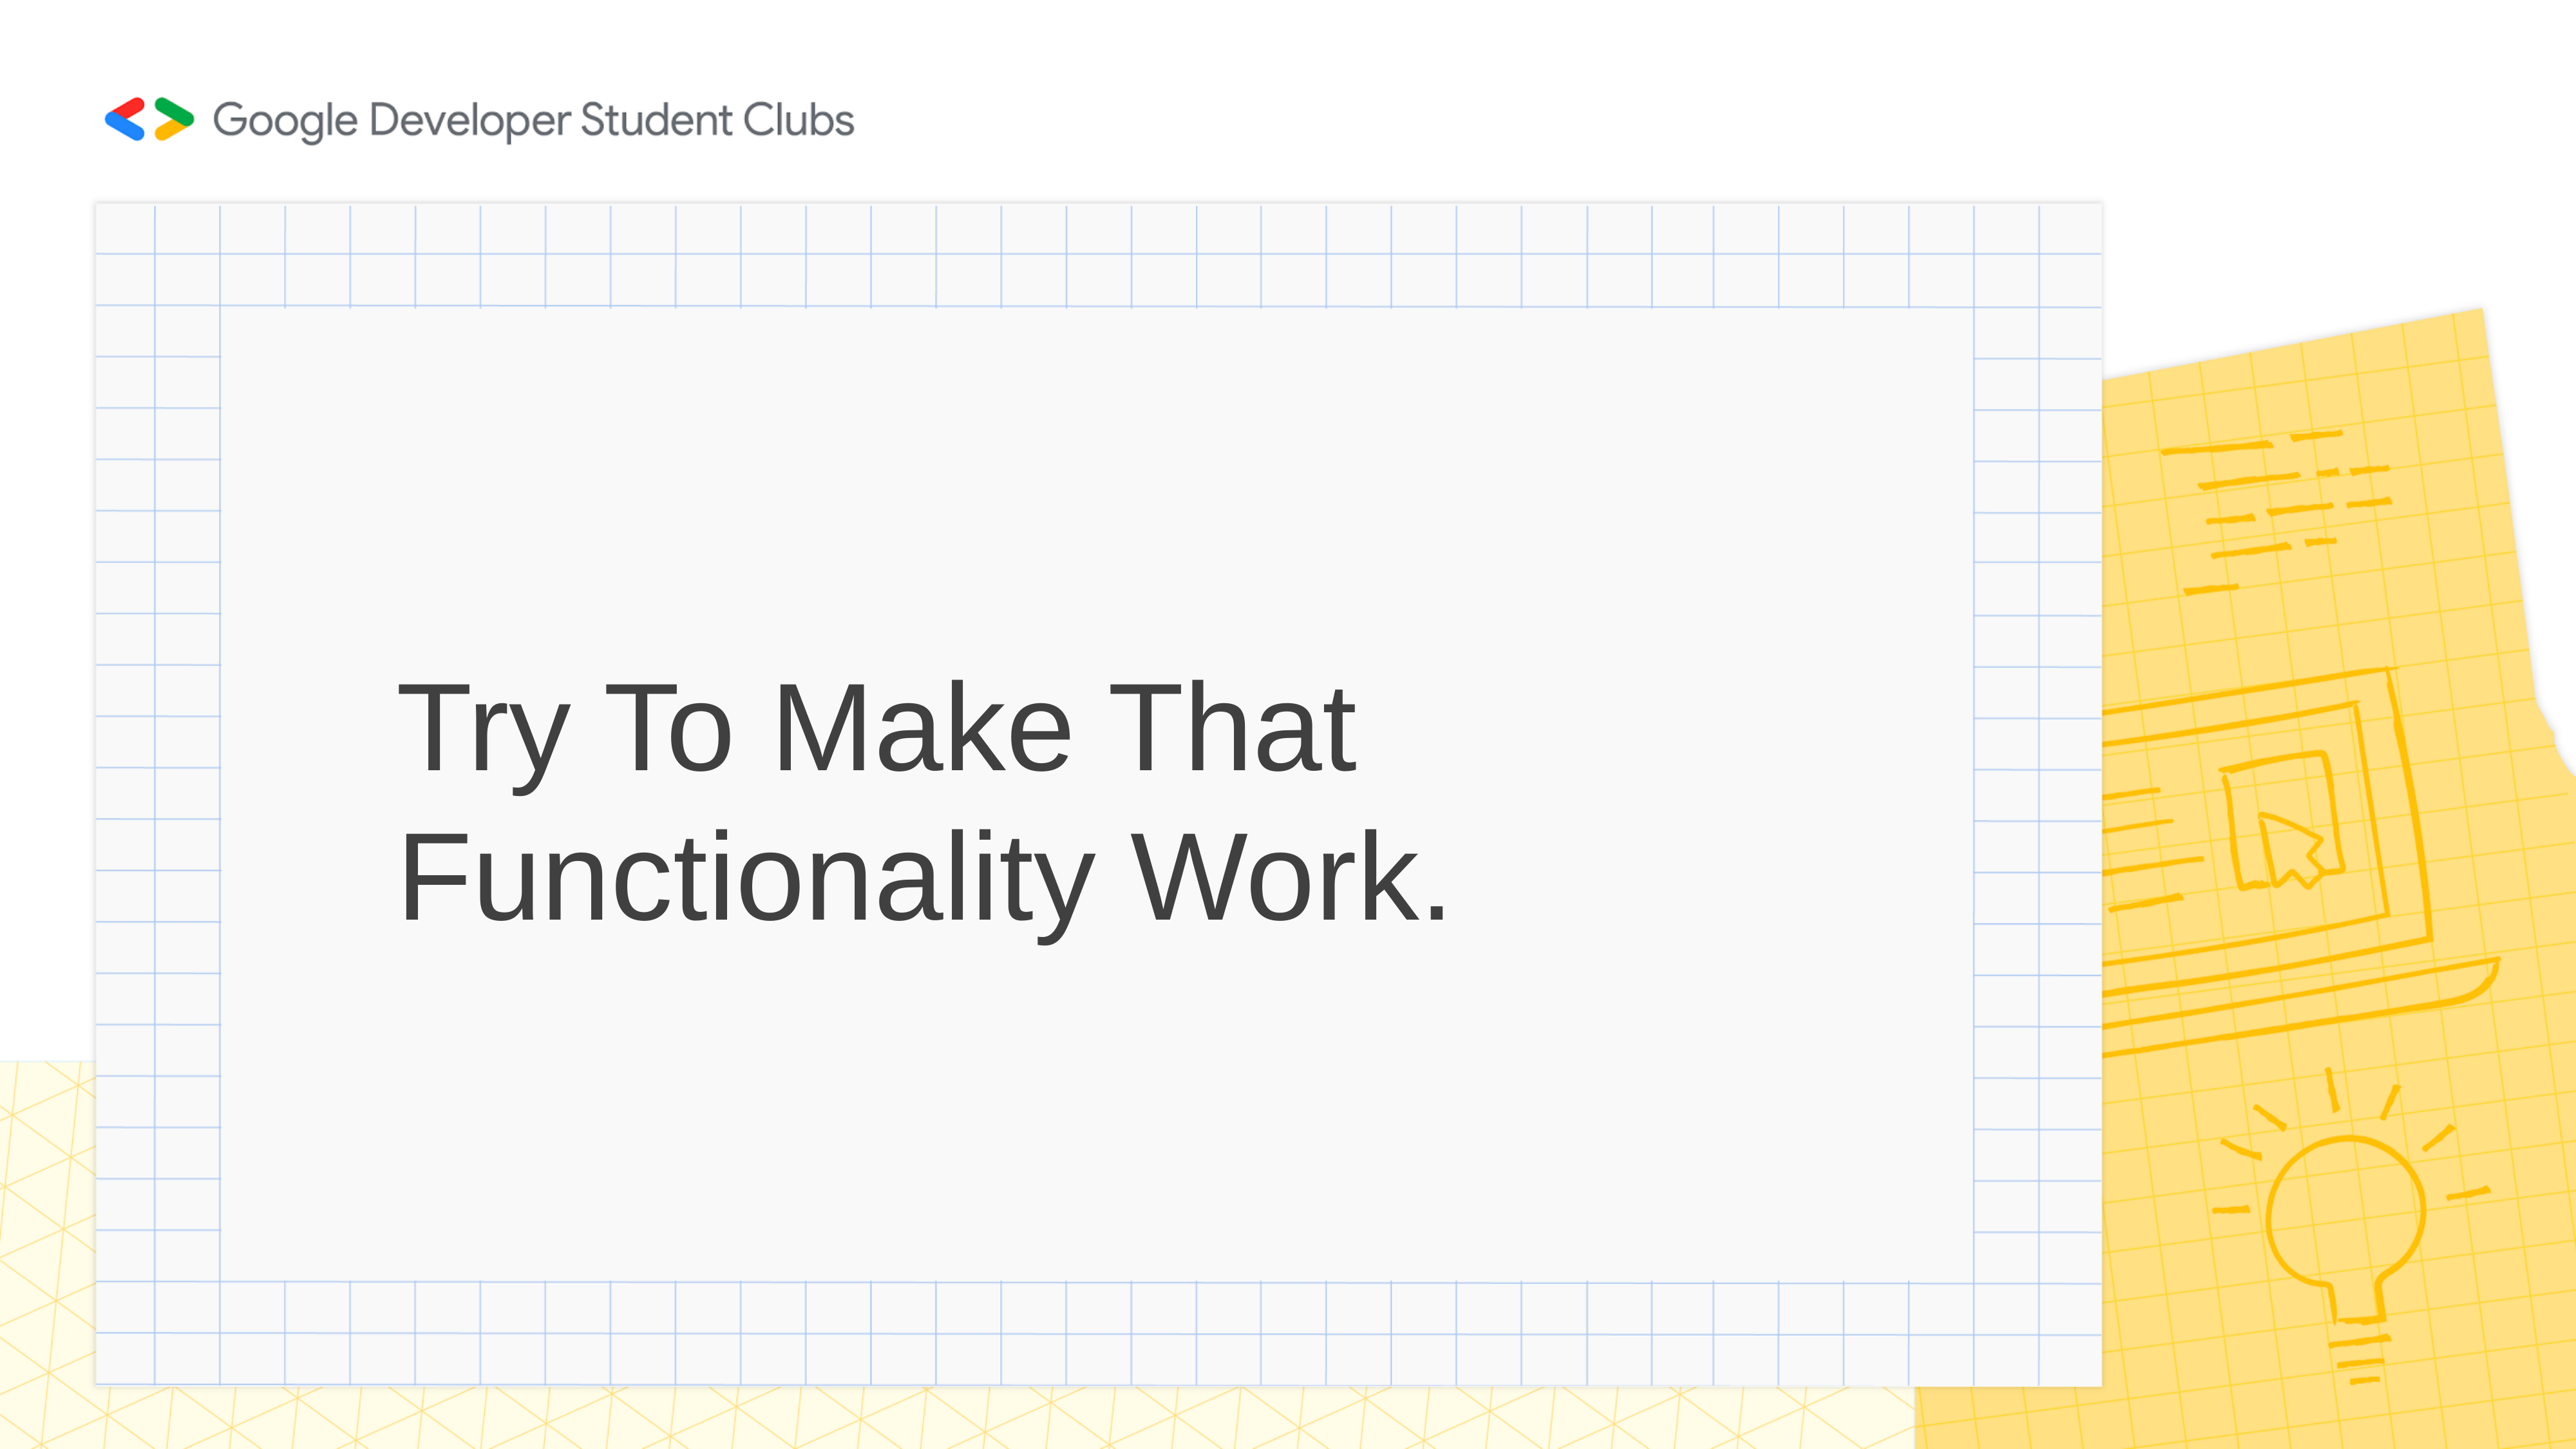

# Try To Make That Functionality Work.